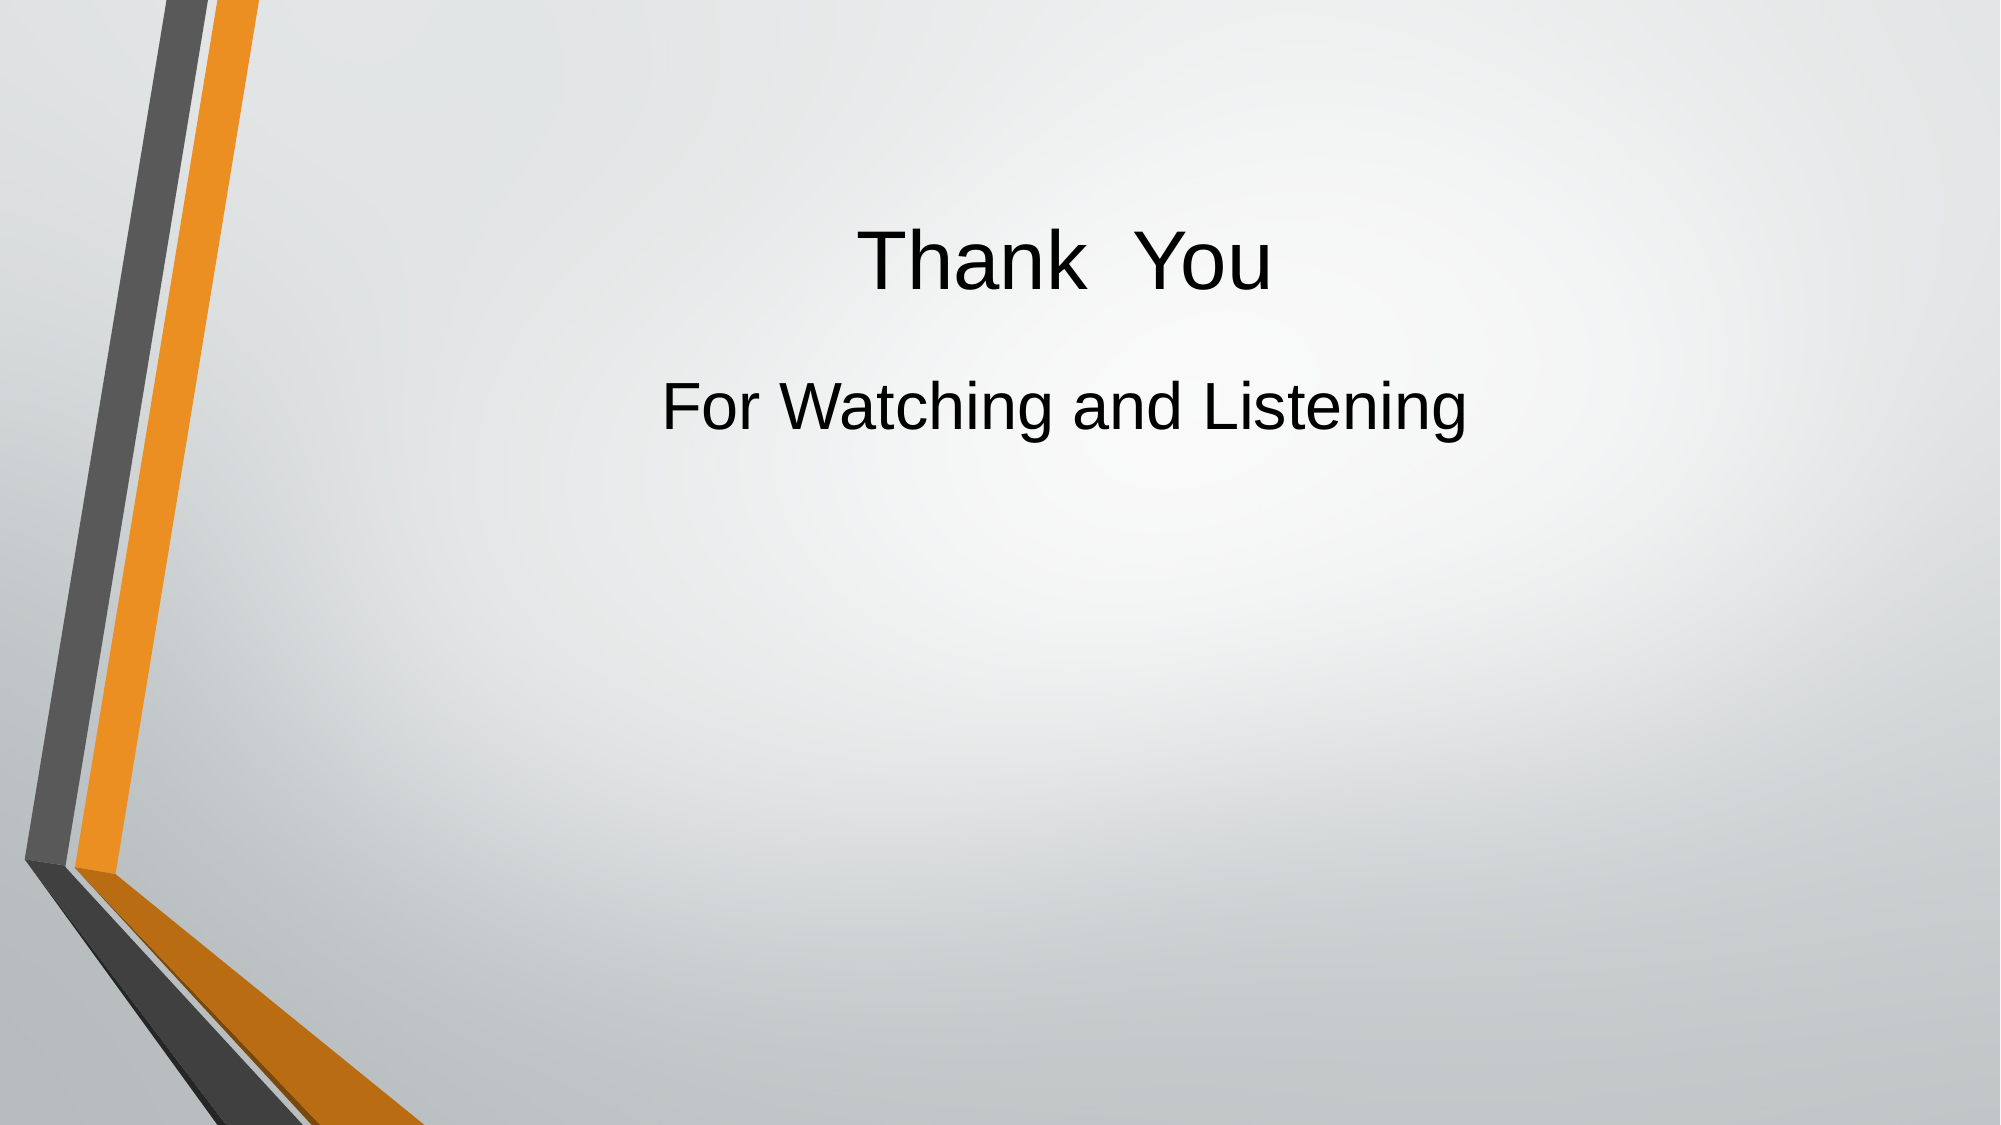

# Thank  You
For Watching and Listening